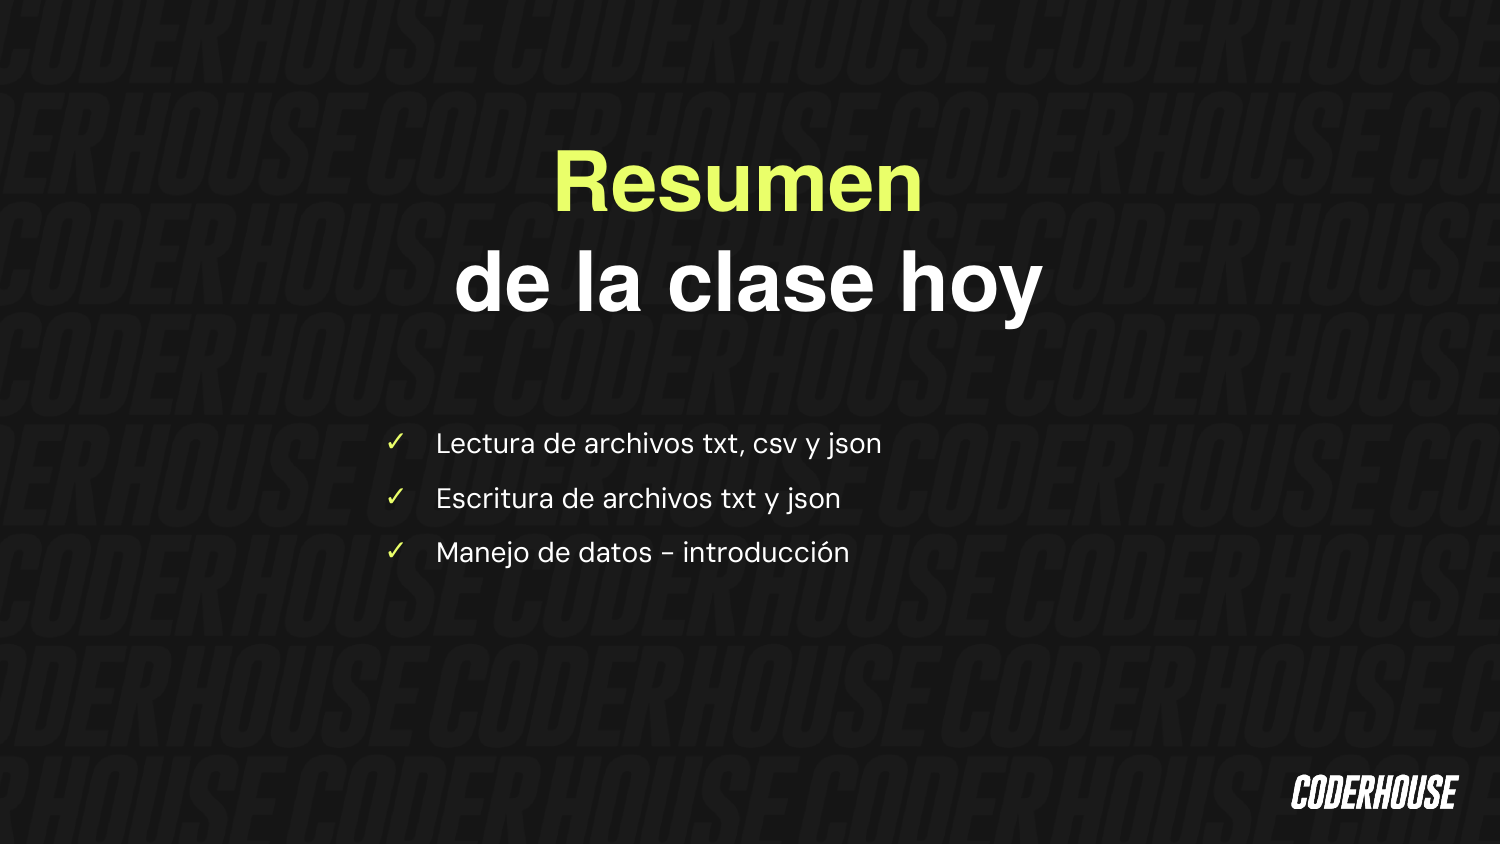

Resumen
de la clase hoy
Lectura de archivos txt, csv y json
Escritura de archivos txt y json
Manejo de datos - introducción